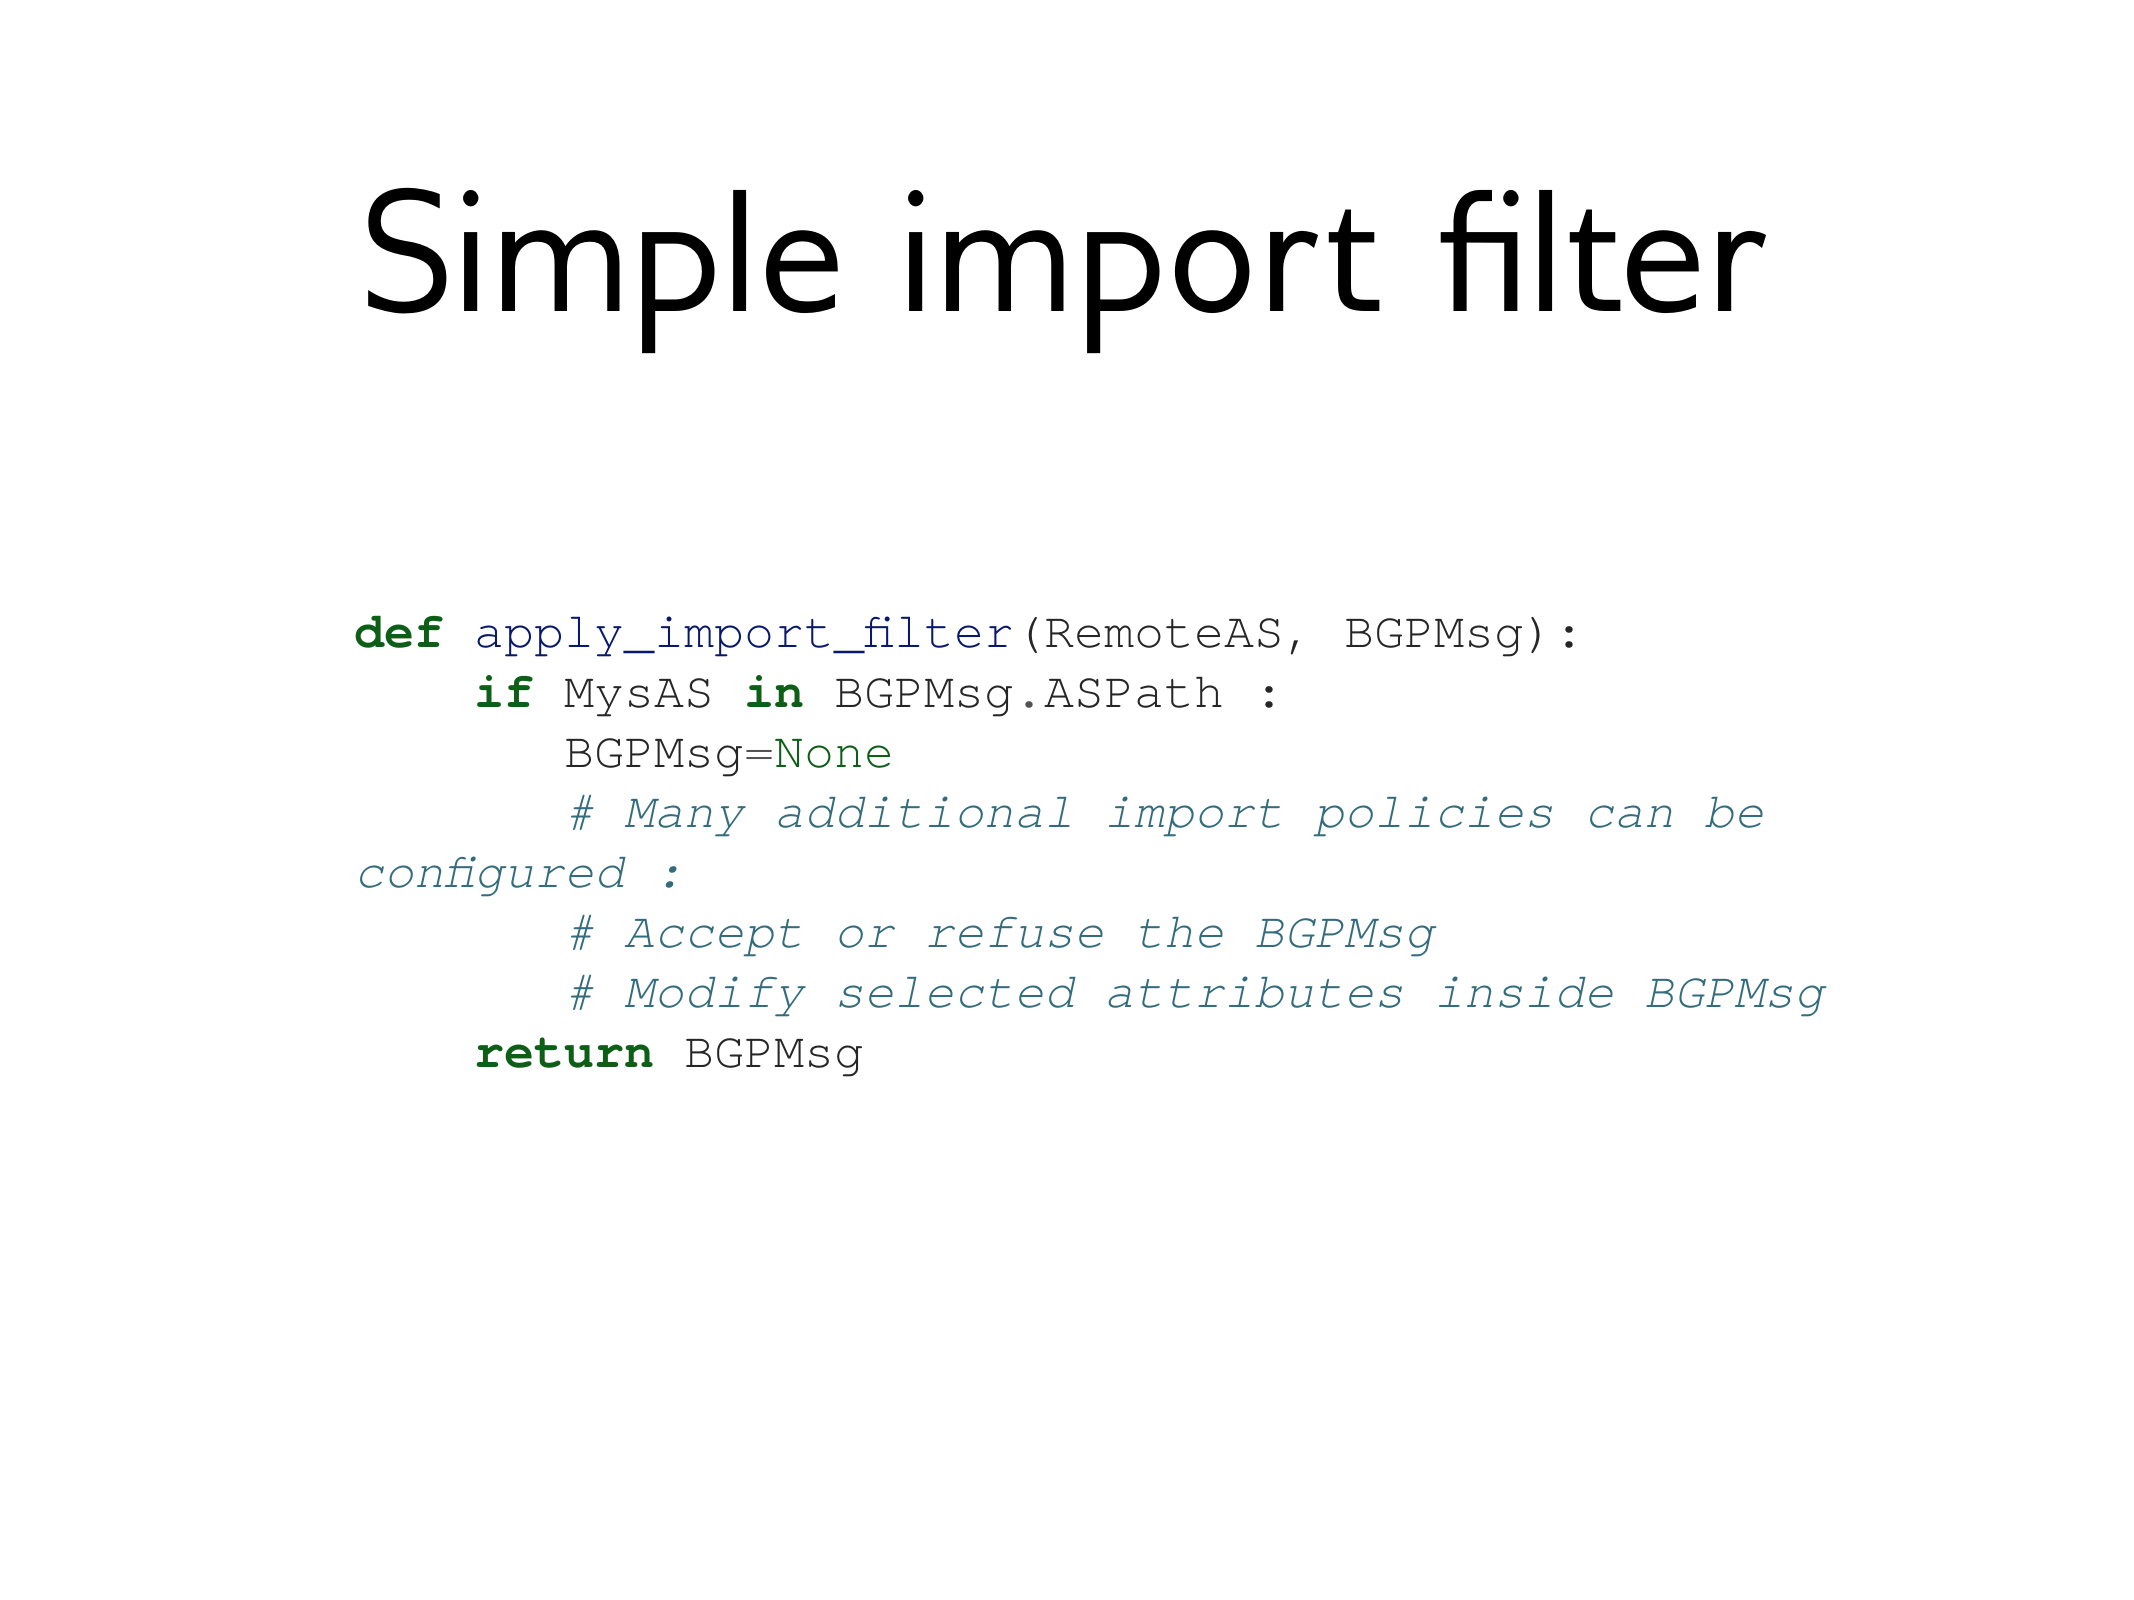

# Simple import filter

def apply_import_filter(RemoteAS, BGPMsg):
    if MysAS in BGPMsg.ASPath :
       BGPMsg=None
       # Many additional import policies can be configured :
       # Accept or refuse the BGPMsg
       # Modify selected attributes inside BGPMsg
    return BGPMsg